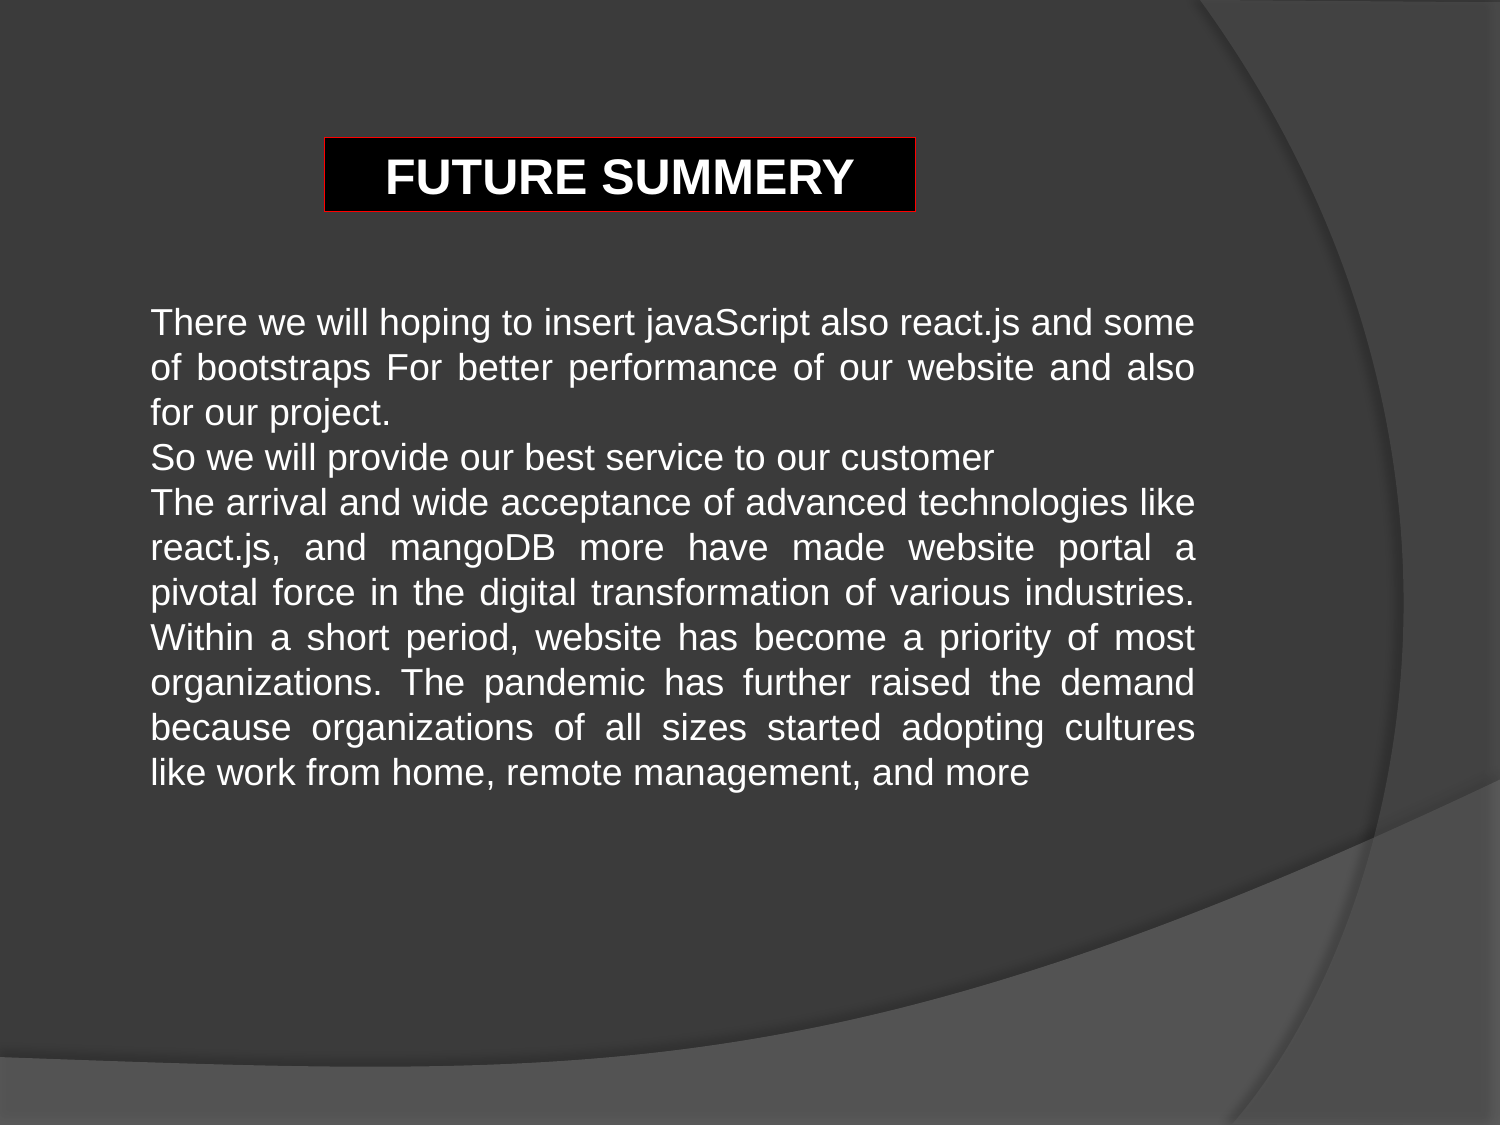

FUTURE SUMMERY
There we will hoping to insert javaScript also react.js and some of bootstraps For better performance of our website and also for our project.
So we will provide our best service to our customer
The arrival and wide acceptance of advanced technologies like react.js, and mangoDB more have made website portal a pivotal force in the digital transformation of various industries. Within a short period, website has become a priority of most organizations. The pandemic has further raised the demand because organizations of all sizes started adopting cultures like work from home, remote management, and more